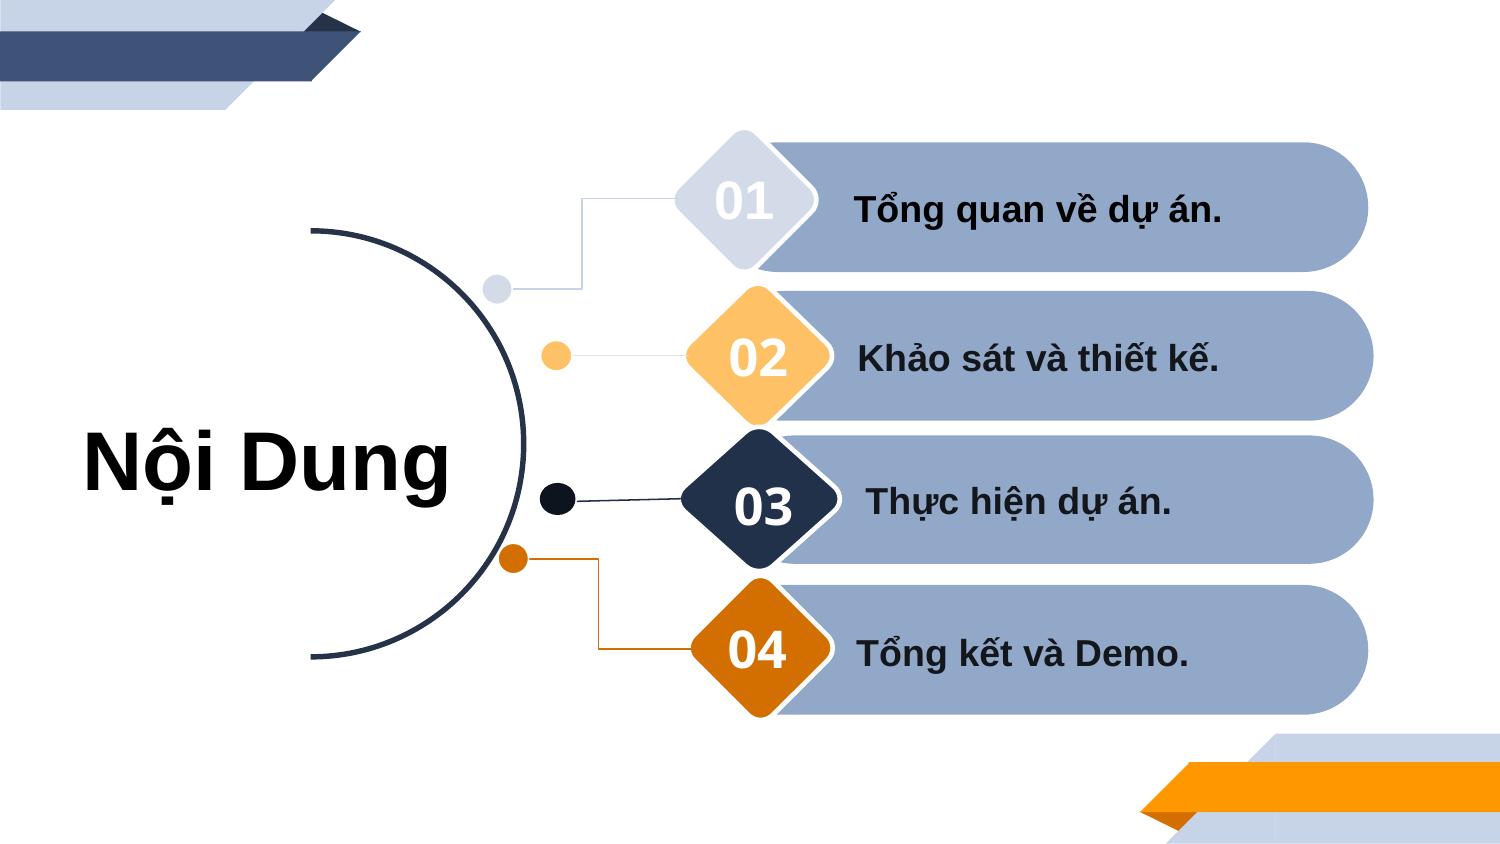

01

 Tổng quan về dự án.

02

Khảo sát và thiết kế.
Nội Dung

03
Thực hiện dự án.

04

Tổng kết và Demo.
3